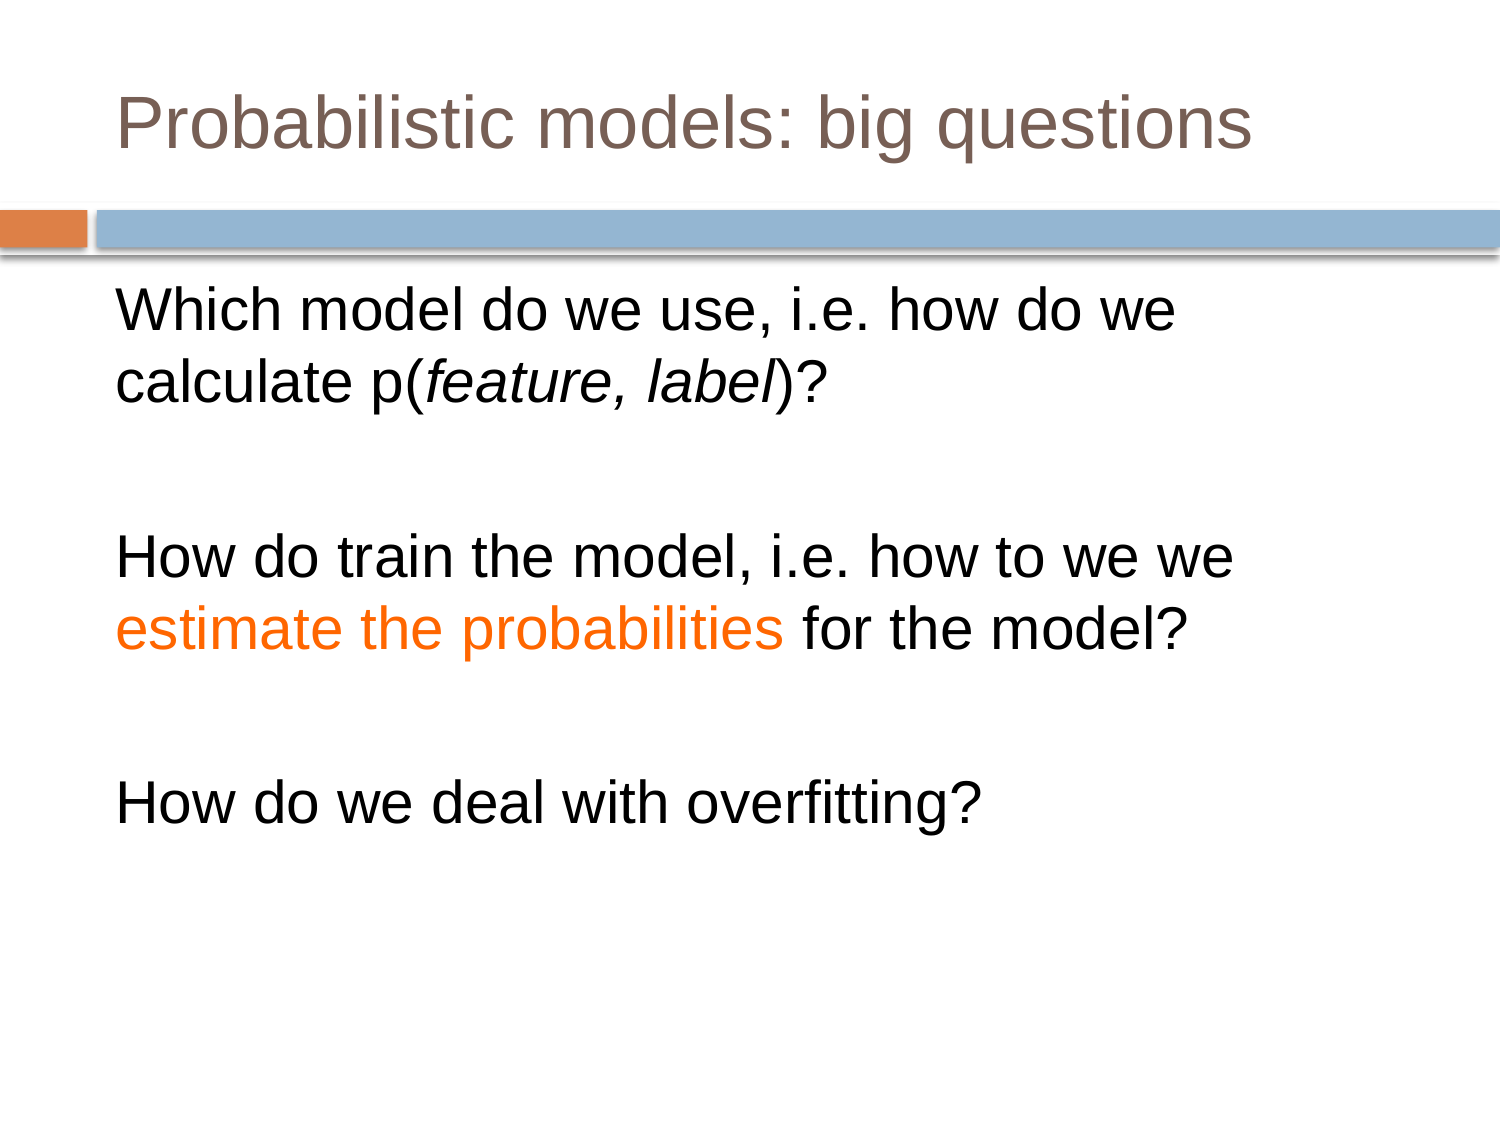

# Probabilistic models: big questions
Which model do we use, i.e. how do we calculate p(feature, label)?

How do train the model, i.e. how to we we estimate the probabilities for the model?

How do we deal with overfitting?